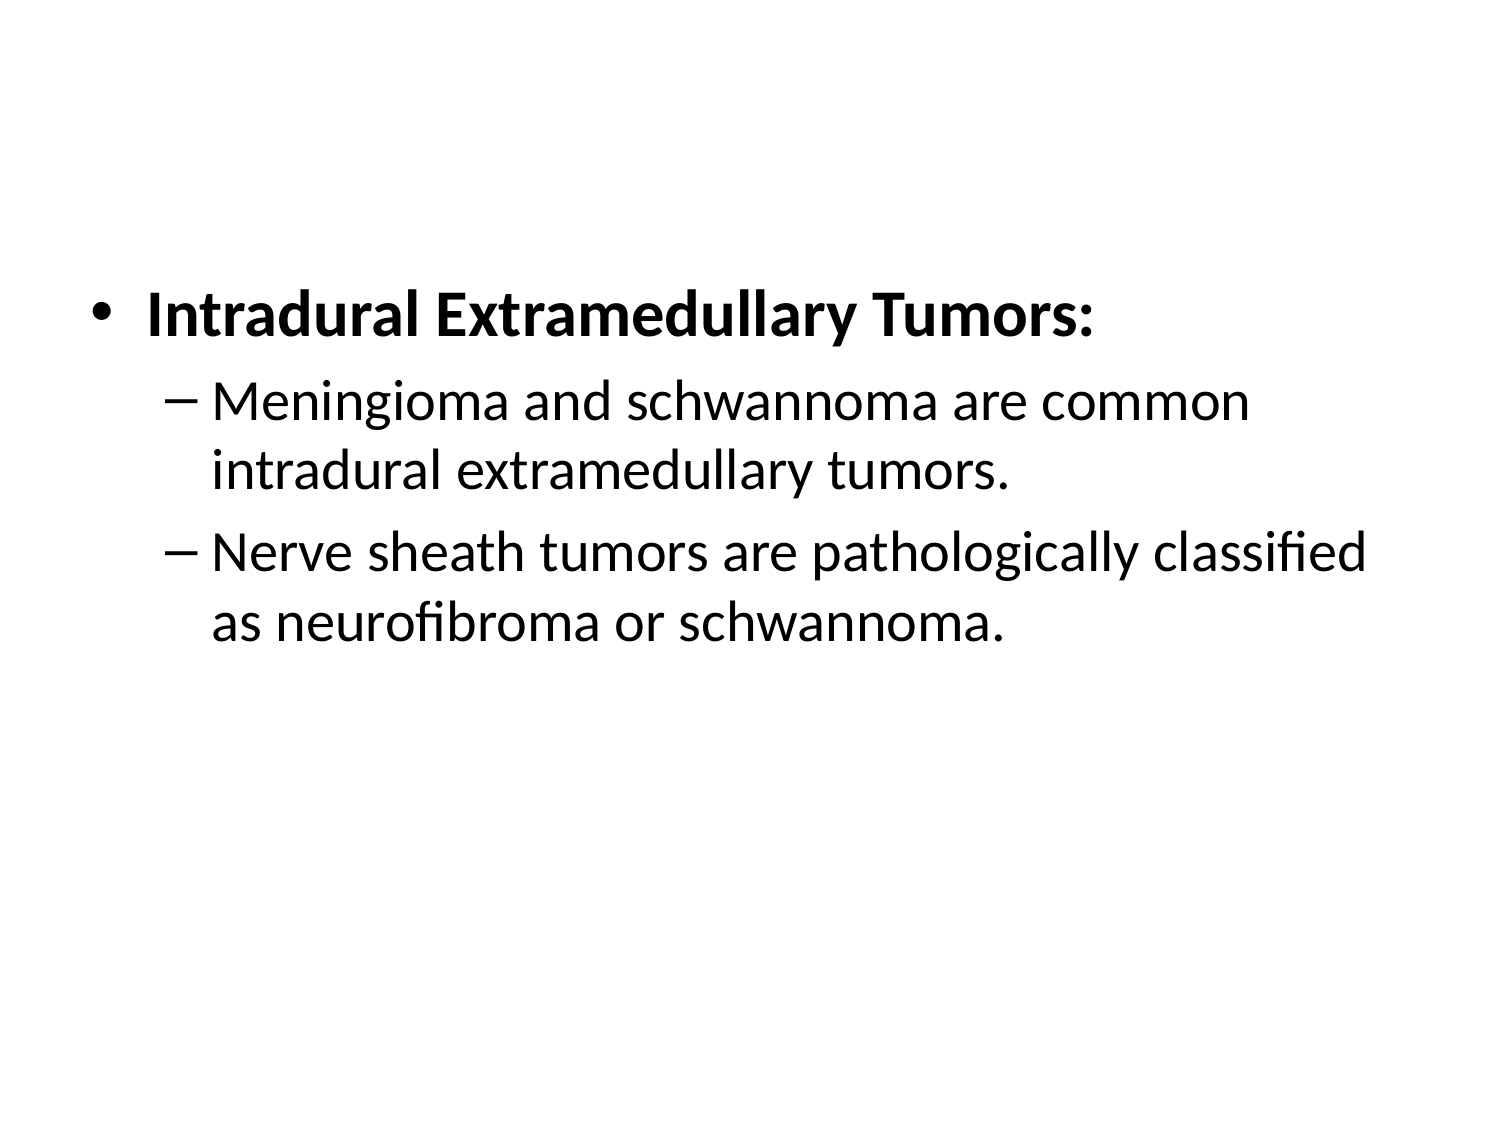

#
Intradural Extramedullary Tumors:
Meningioma and schwannoma are common intradural extramedullary tumors.
Nerve sheath tumors are pathologically classified as neurofibroma or schwannoma.